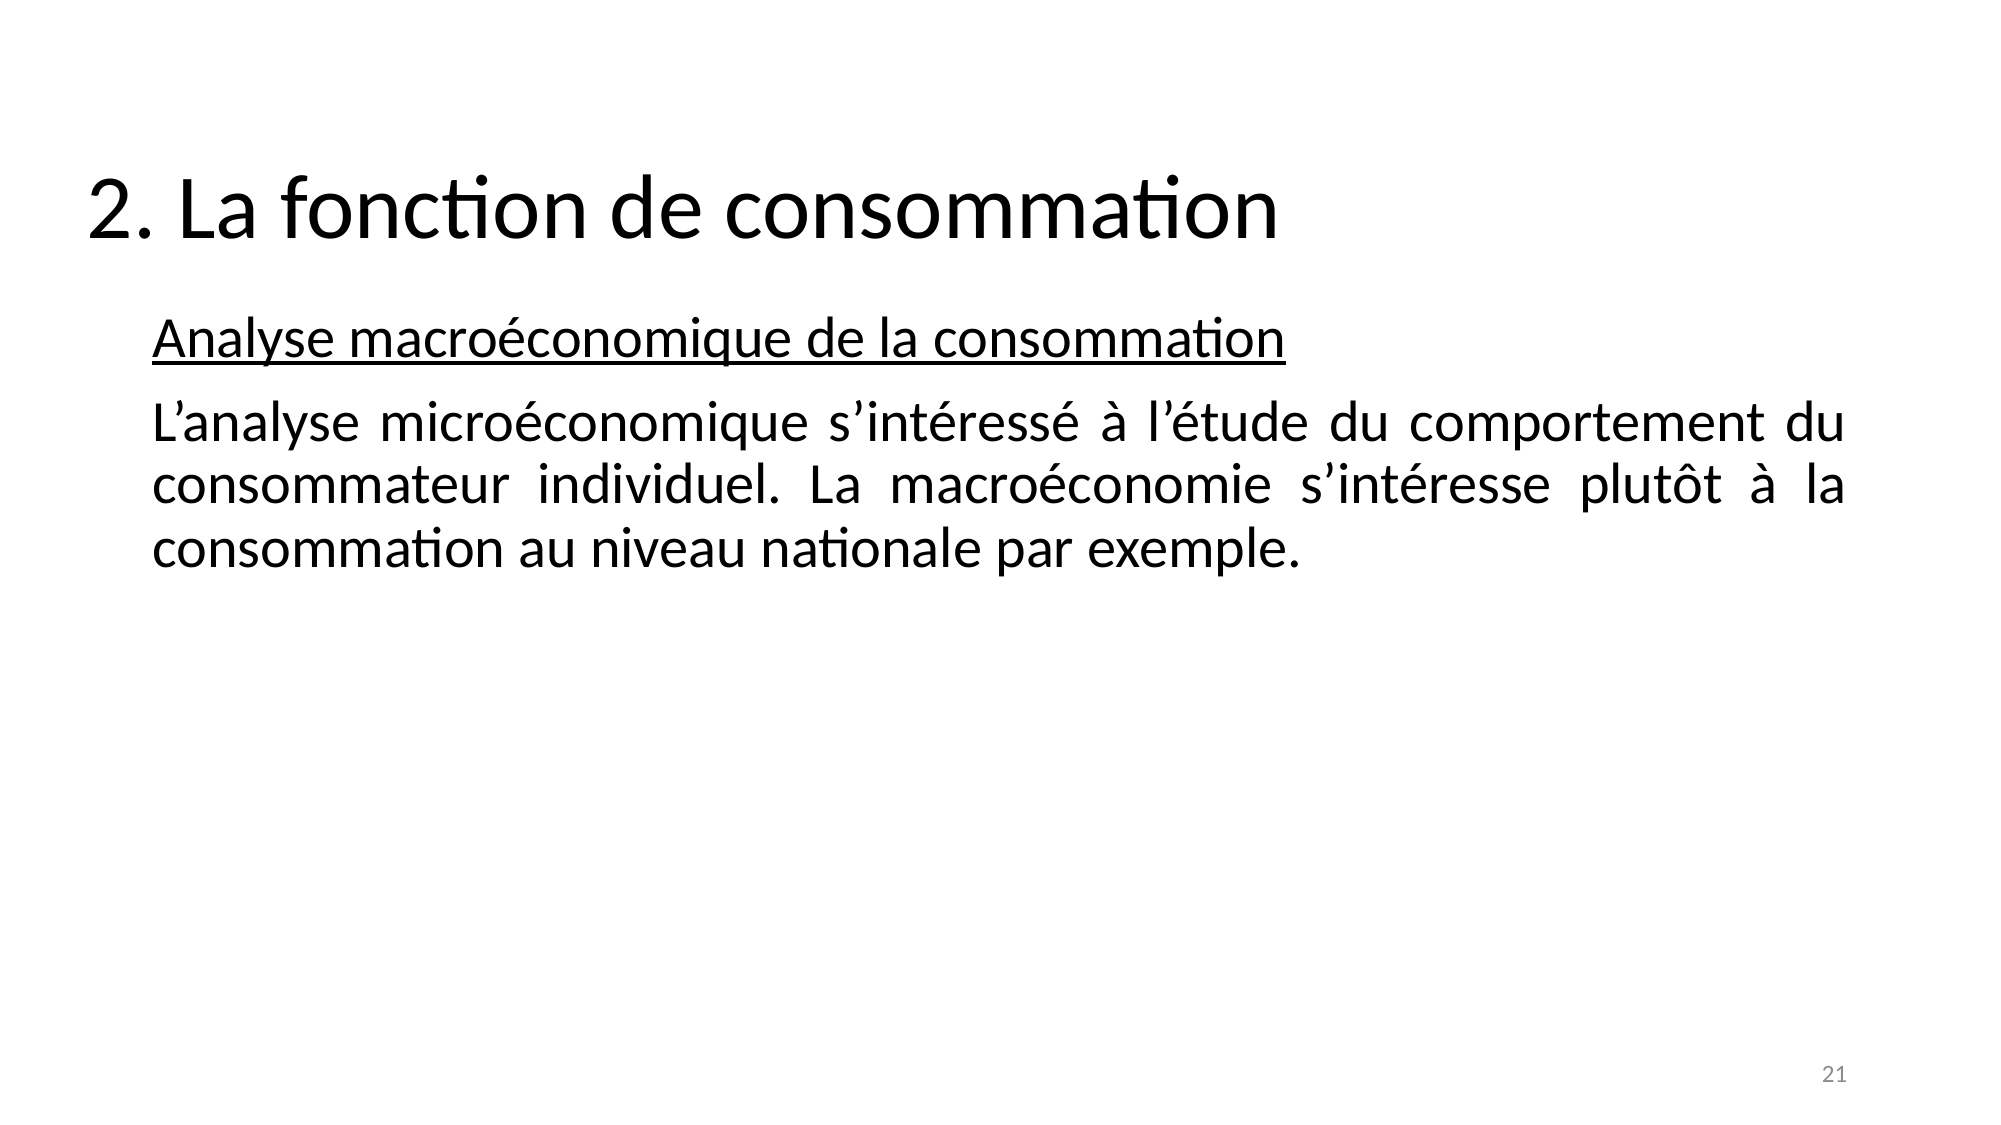

# 2. La fonction de consommation
Analyse macroéconomique de la consommation
L’analyse microéconomique s’intéressé à l’étude du comportement du consommateur individuel. La macroéconomie s’intéresse plutôt à la consommation au niveau nationale par exemple.

21